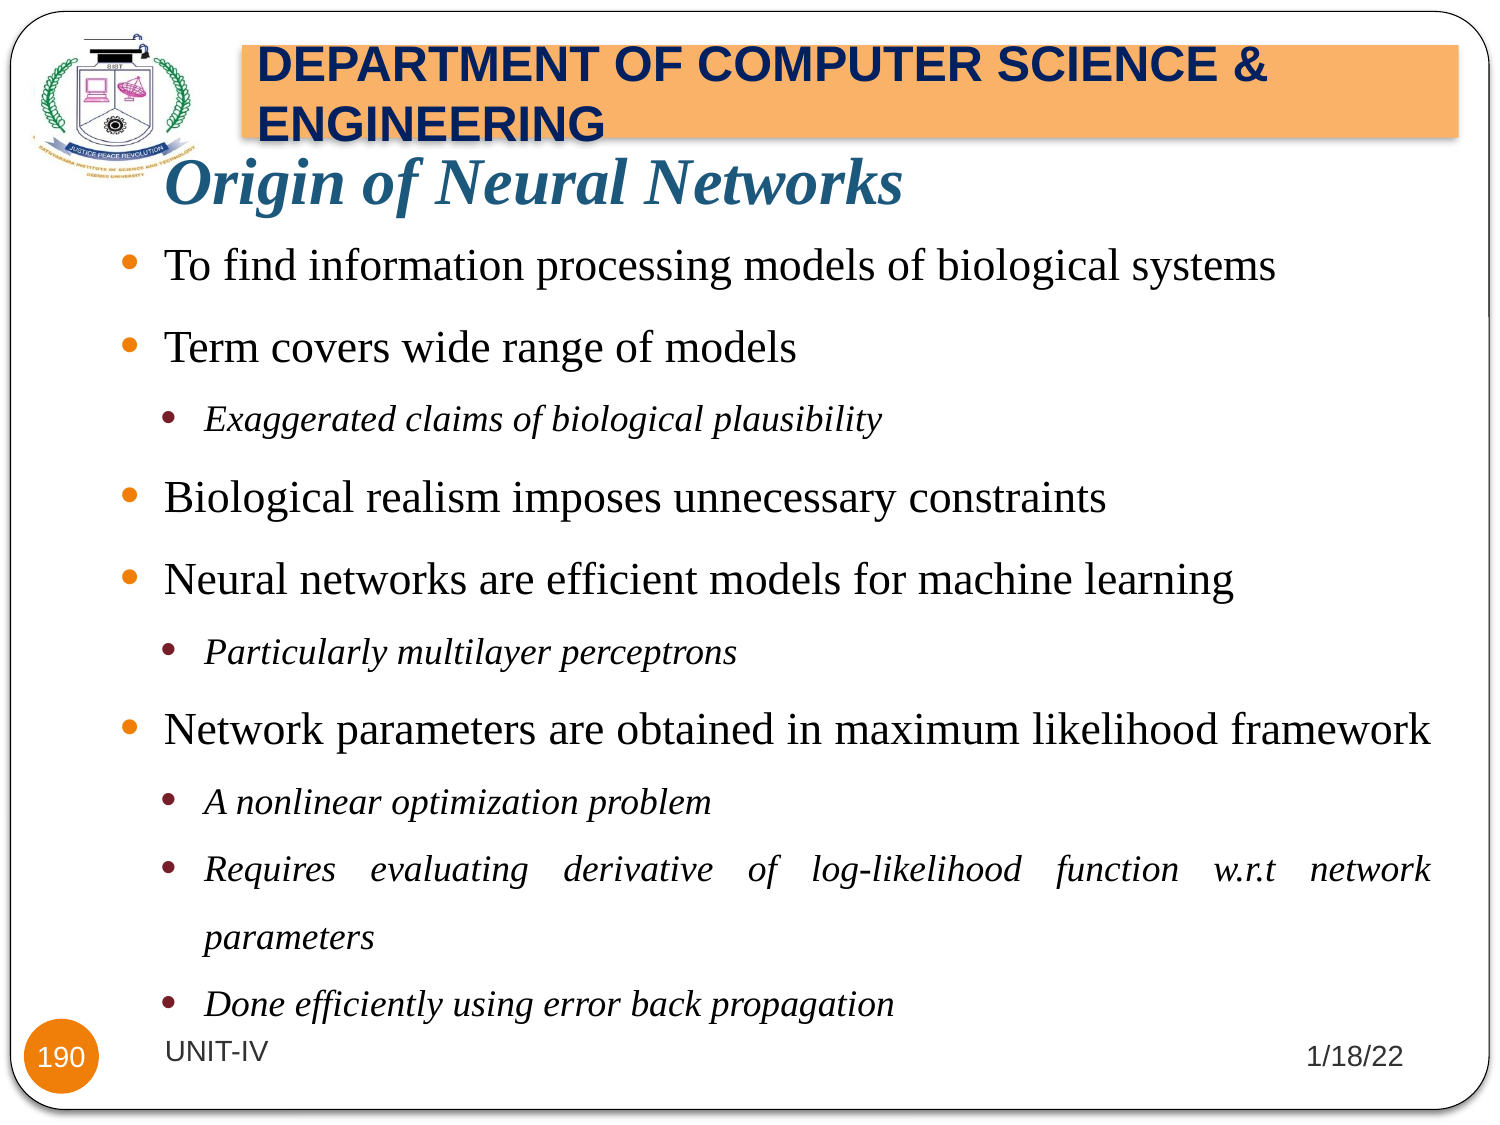

# Origin of Neural Networks
To find information processing models of biological systems
Term covers wide range of models
Exaggerated claims of biological plausibility
Biological realism imposes unnecessary constraints
Neural networks are efficient models for machine learning
Particularly multilayer perceptrons
Network parameters are obtained in maximum likelihood framework
A nonlinear optimization problem
Requires evaluating derivative of log-likelihood function w.r.t network parameters
Done efficiently using error back propagation

UNIT-IV
1/18/22
190